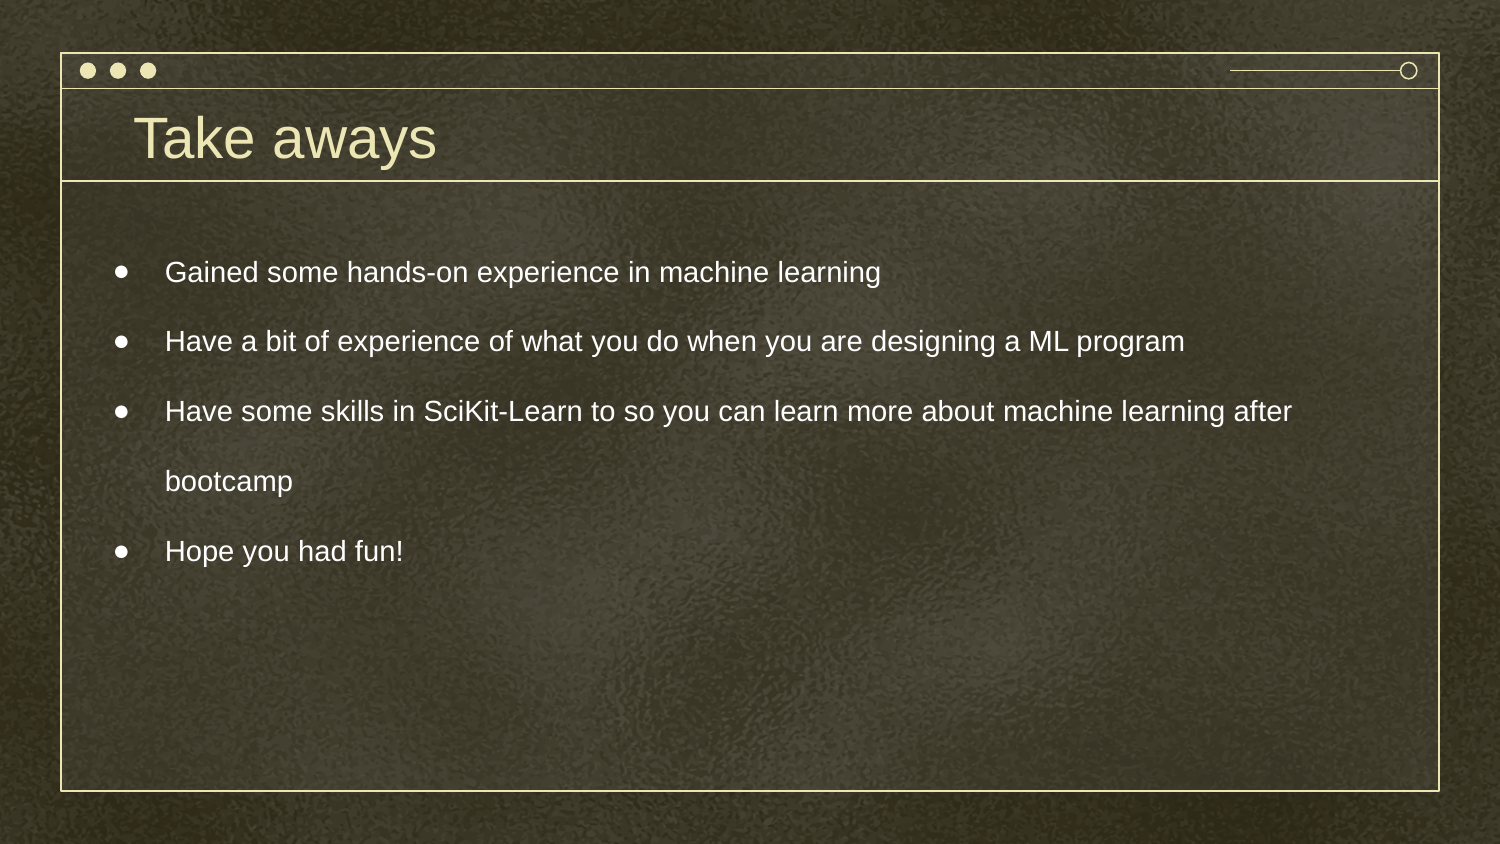

# Take aways
Gained some hands-on experience in machine learning
Have a bit of experience of what you do when you are designing a ML program
Have some skills in SciKit-Learn to so you can learn more about machine learning after bootcamp
Hope you had fun!